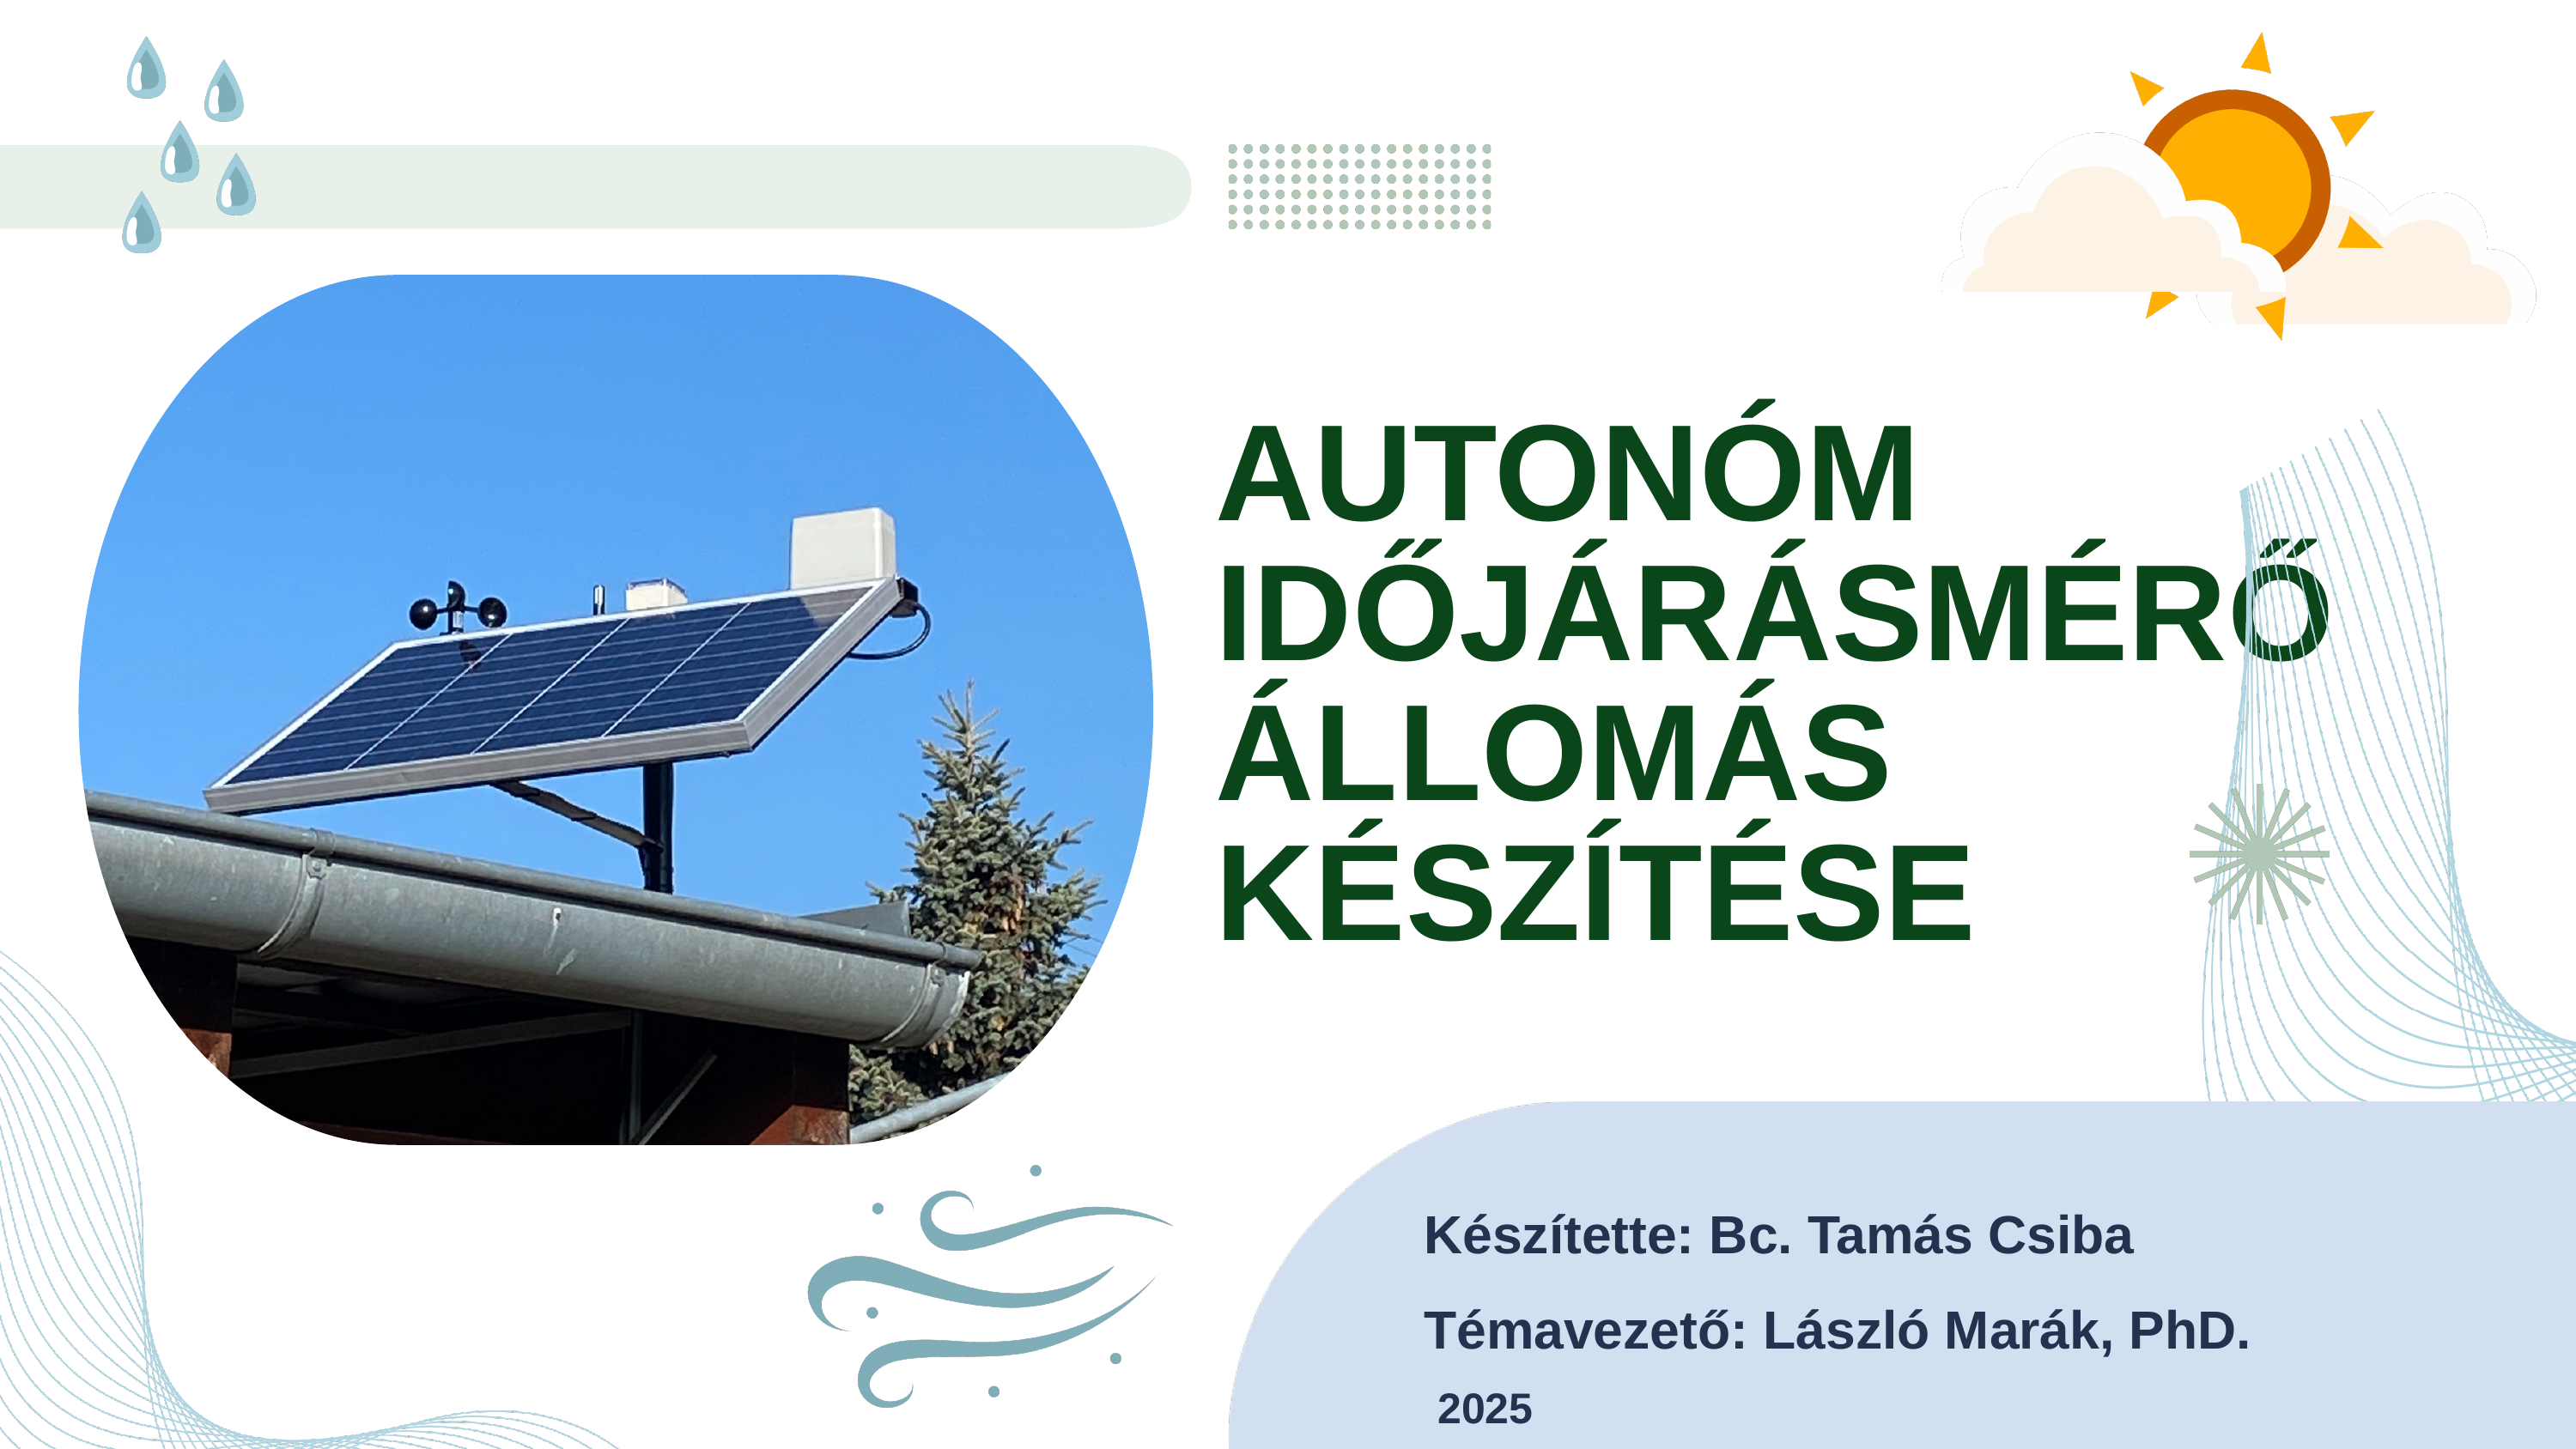

AUTONÓM IDŐJÁRÁSMÉRŐ ÁLLOMÁS KÉSZÍTÉSE

Készítette: Bc. Tamás Csiba
Témavezető: László Marák, PhD.
2025